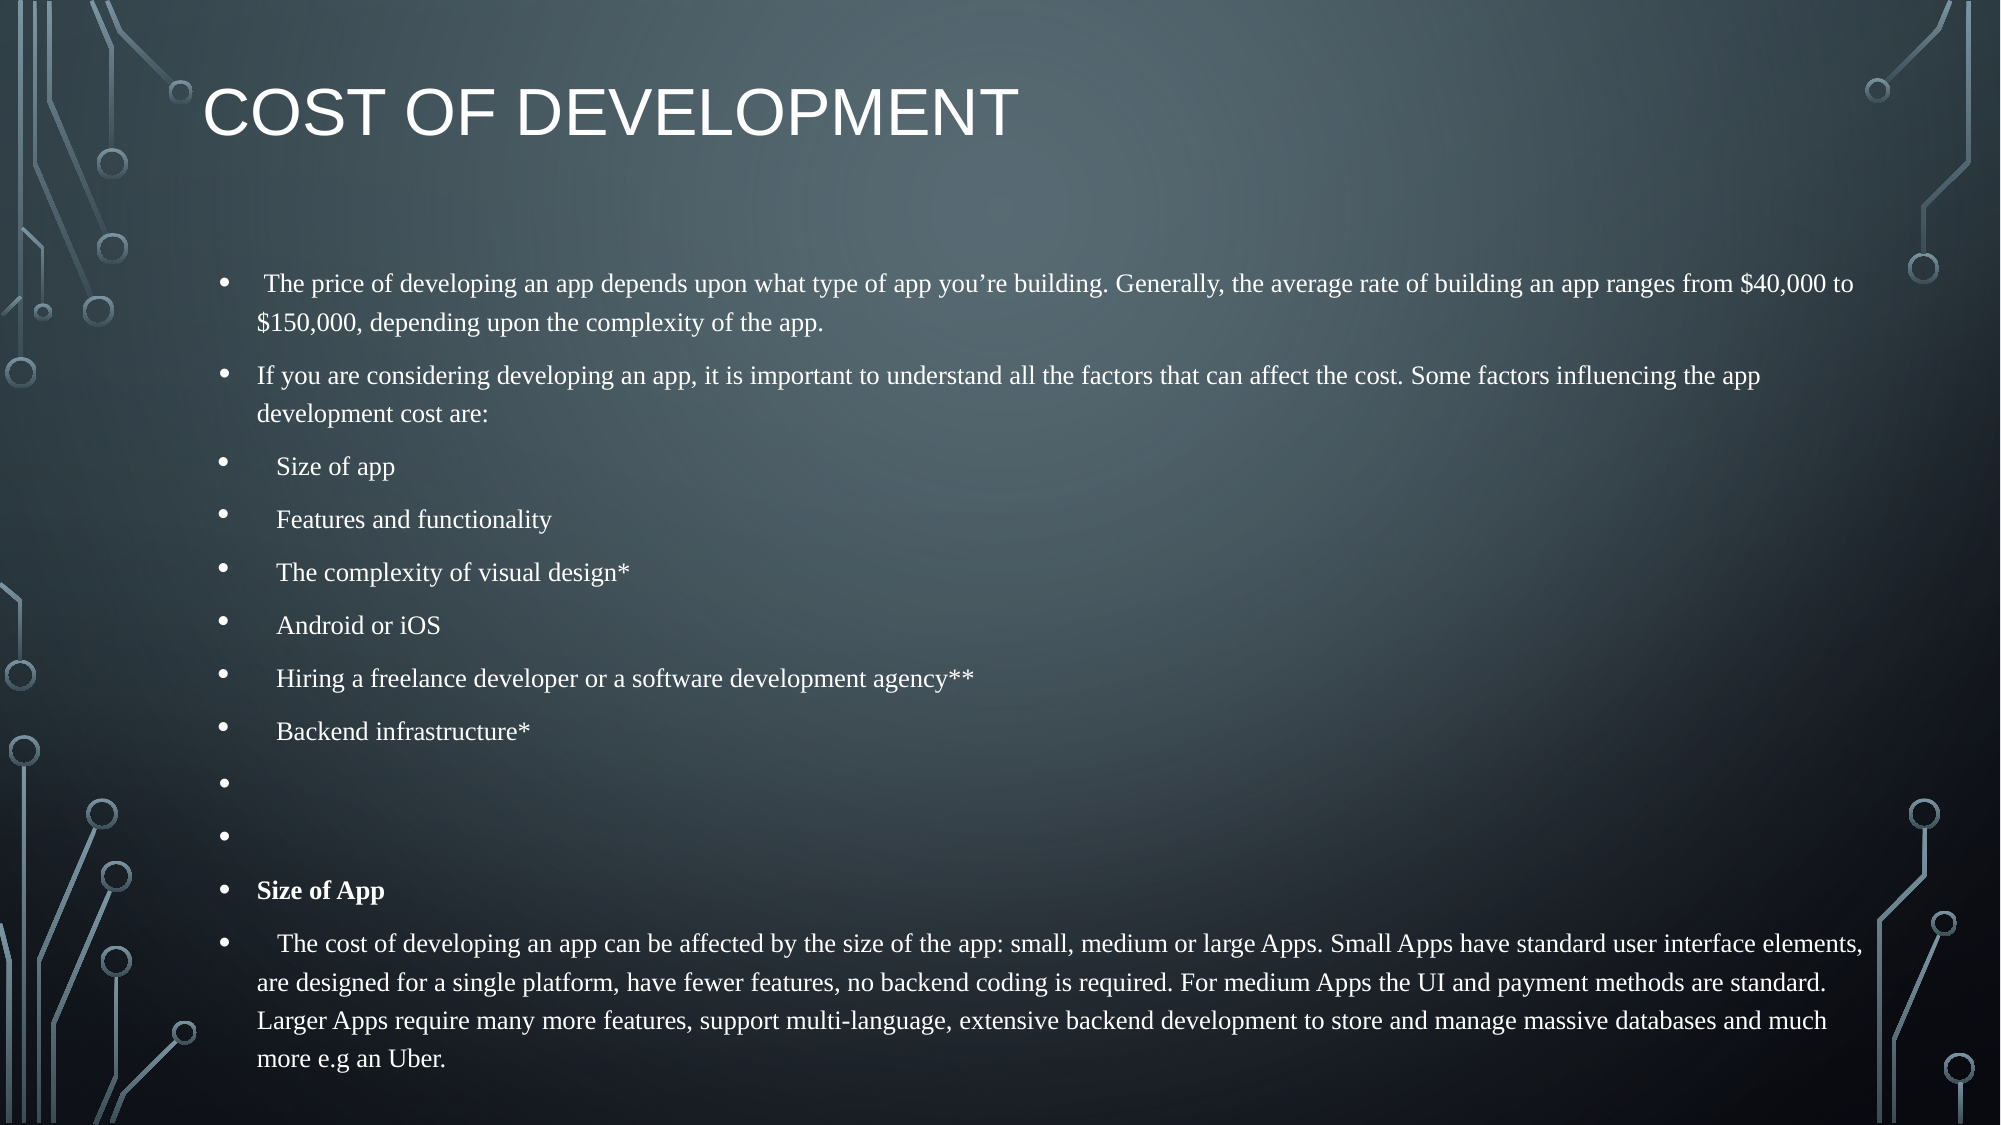

# Cost of Development
 The price of developing an app depends upon what type of app you’re building. Generally, the average rate of building an app ranges from $40,000 to $150,000, depending upon the complexity of the app.
If you are considering developing an app, it is important to understand all the factors that can affect the cost. Some factors influencing the app development cost are:
Size of app
Features and functionality
The complexity of visual design*
Android or iOS
Hiring a freelance developer or a software development agency**
Backend infrastructure*

Size of App
   The cost of developing an app can be affected by the size of the app: small, medium or large Apps. Small Apps have standard user interface elements, are designed for a single platform, have fewer features, no backend coding is required. For medium Apps the UI and payment methods are standard. Larger Apps require many more features, support multi-language, extensive backend development to store and manage massive databases and much more e.g an Uber.